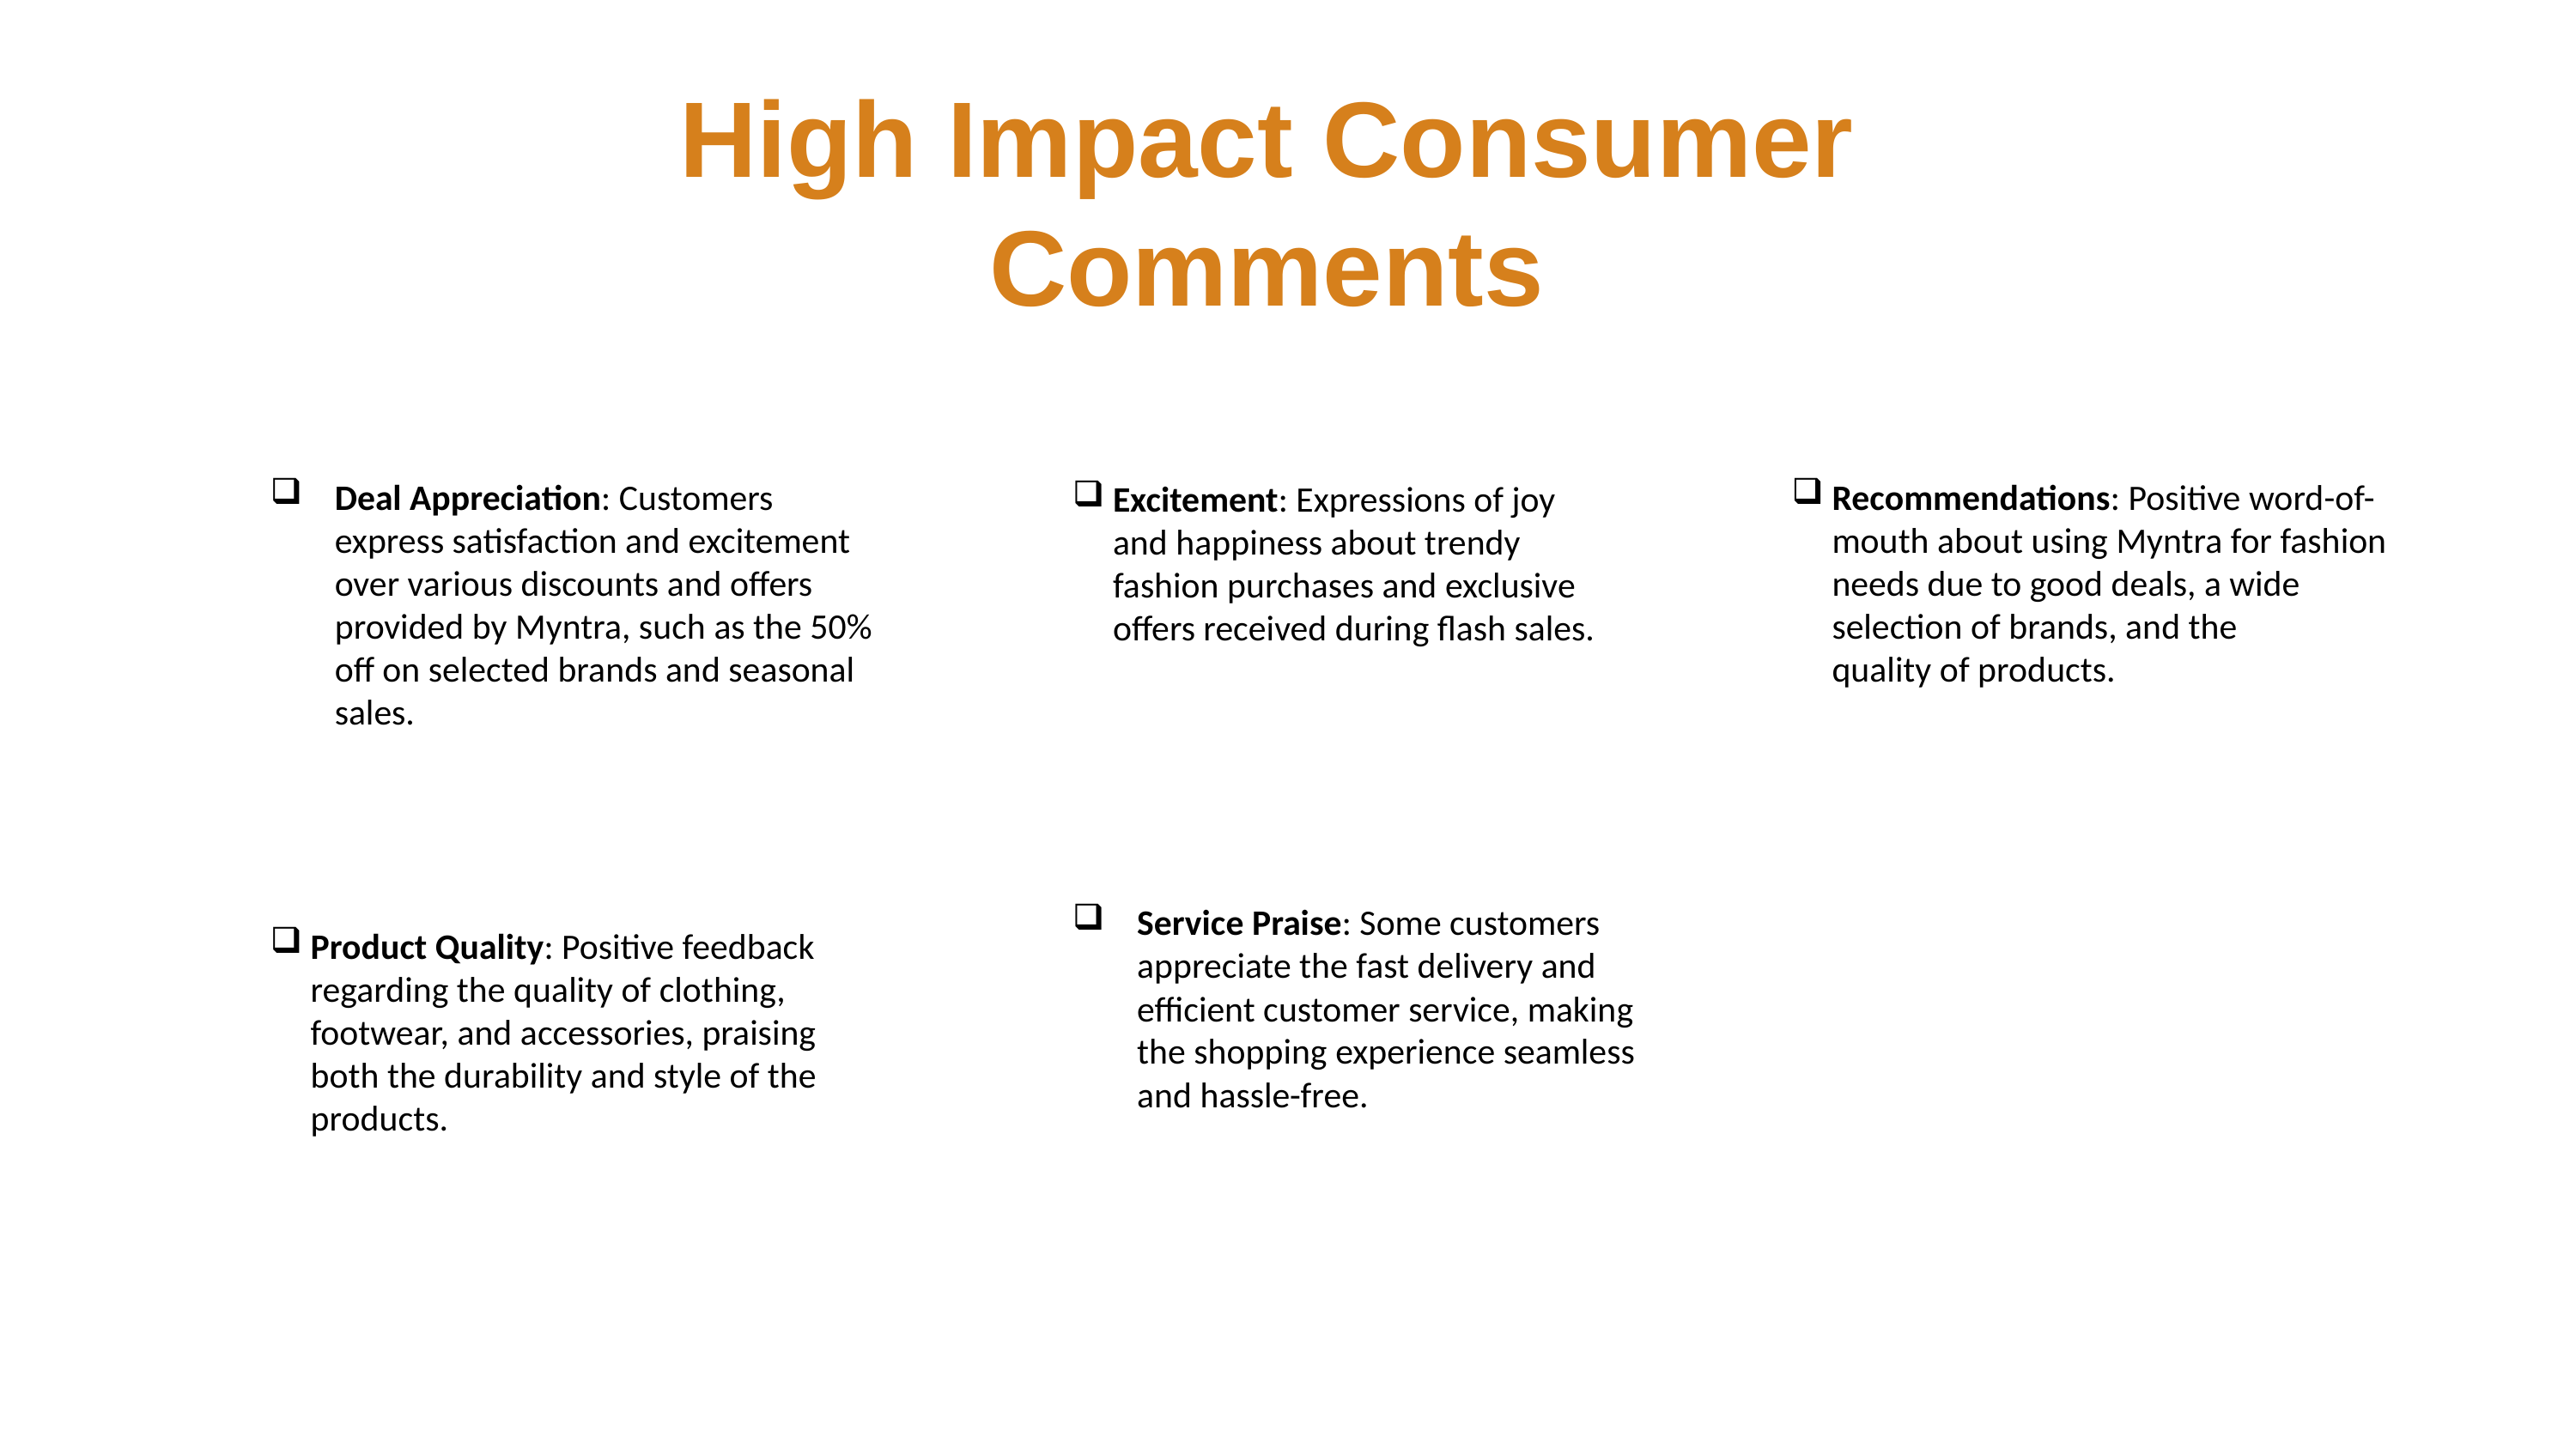

High Impact Consumer Comments
Deal Appreciation: Customers express satisfaction and excitement over various discounts and offers provided by Myntra, such as the 50% off on selected brands and seasonal sales.
Recommendations: Positive word-of-mouth about using Myntra for fashion needs due to good deals, a wide selection of brands, and the quality of products.
Excitement: Expressions of joy and happiness about trendy fashion purchases and exclusive offers received during flash sales.
Service Praise: Some customers appreciate the fast delivery and efficient customer service, making the shopping experience seamless and hassle-free.
Product Quality: Positive feedback regarding the quality of clothing, footwear, and accessories, praising both the durability and style of the products.